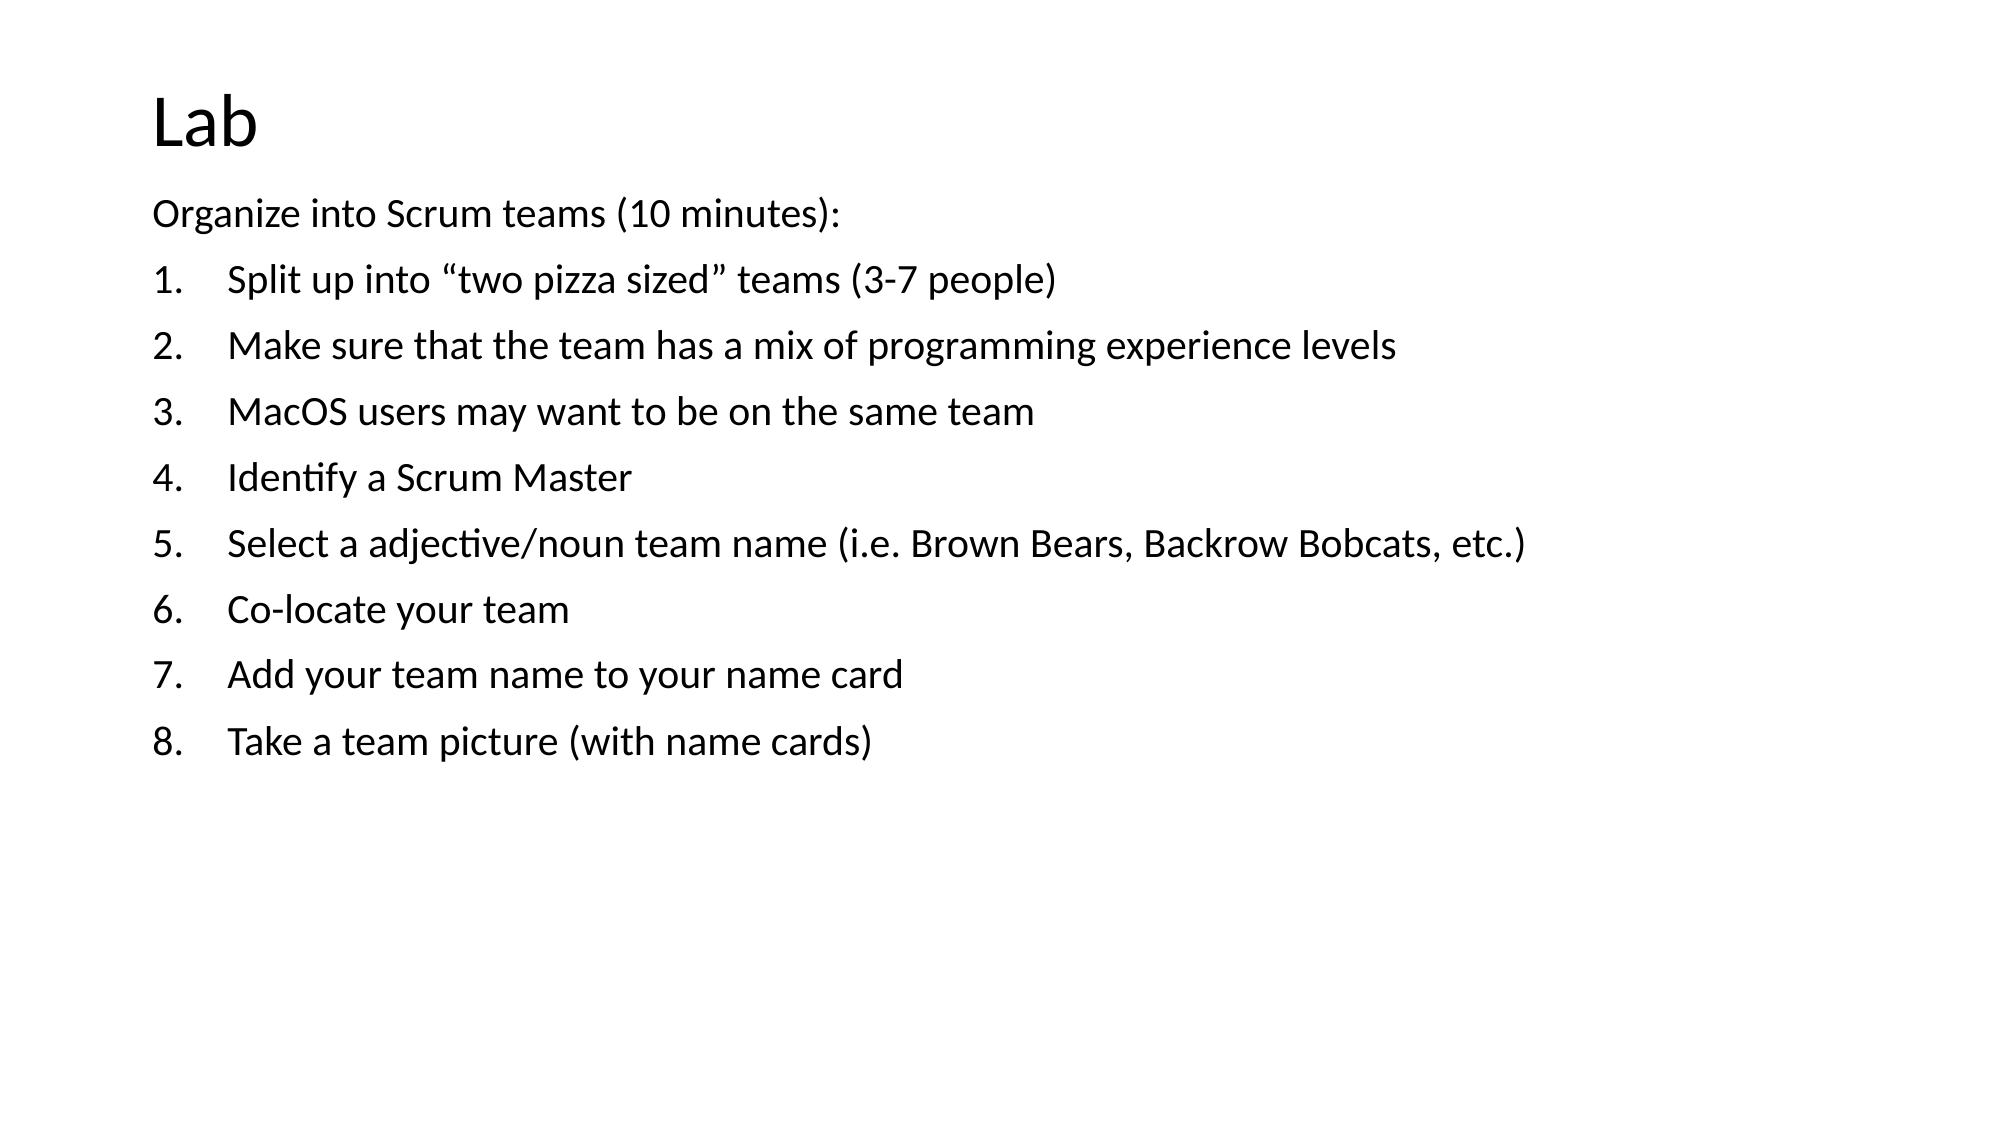

# Lab
Organize into Scrum teams (10 minutes):
Split up into “two pizza sized” teams (3-7 people)
Make sure that the team has a mix of programming experience levels
MacOS users may want to be on the same team
Identify a Scrum Master
Select a adjective/noun team name (i.e. Brown Bears, Backrow Bobcats, etc.)
Co-locate your team
Add your team name to your name card
Take a team picture (with name cards)